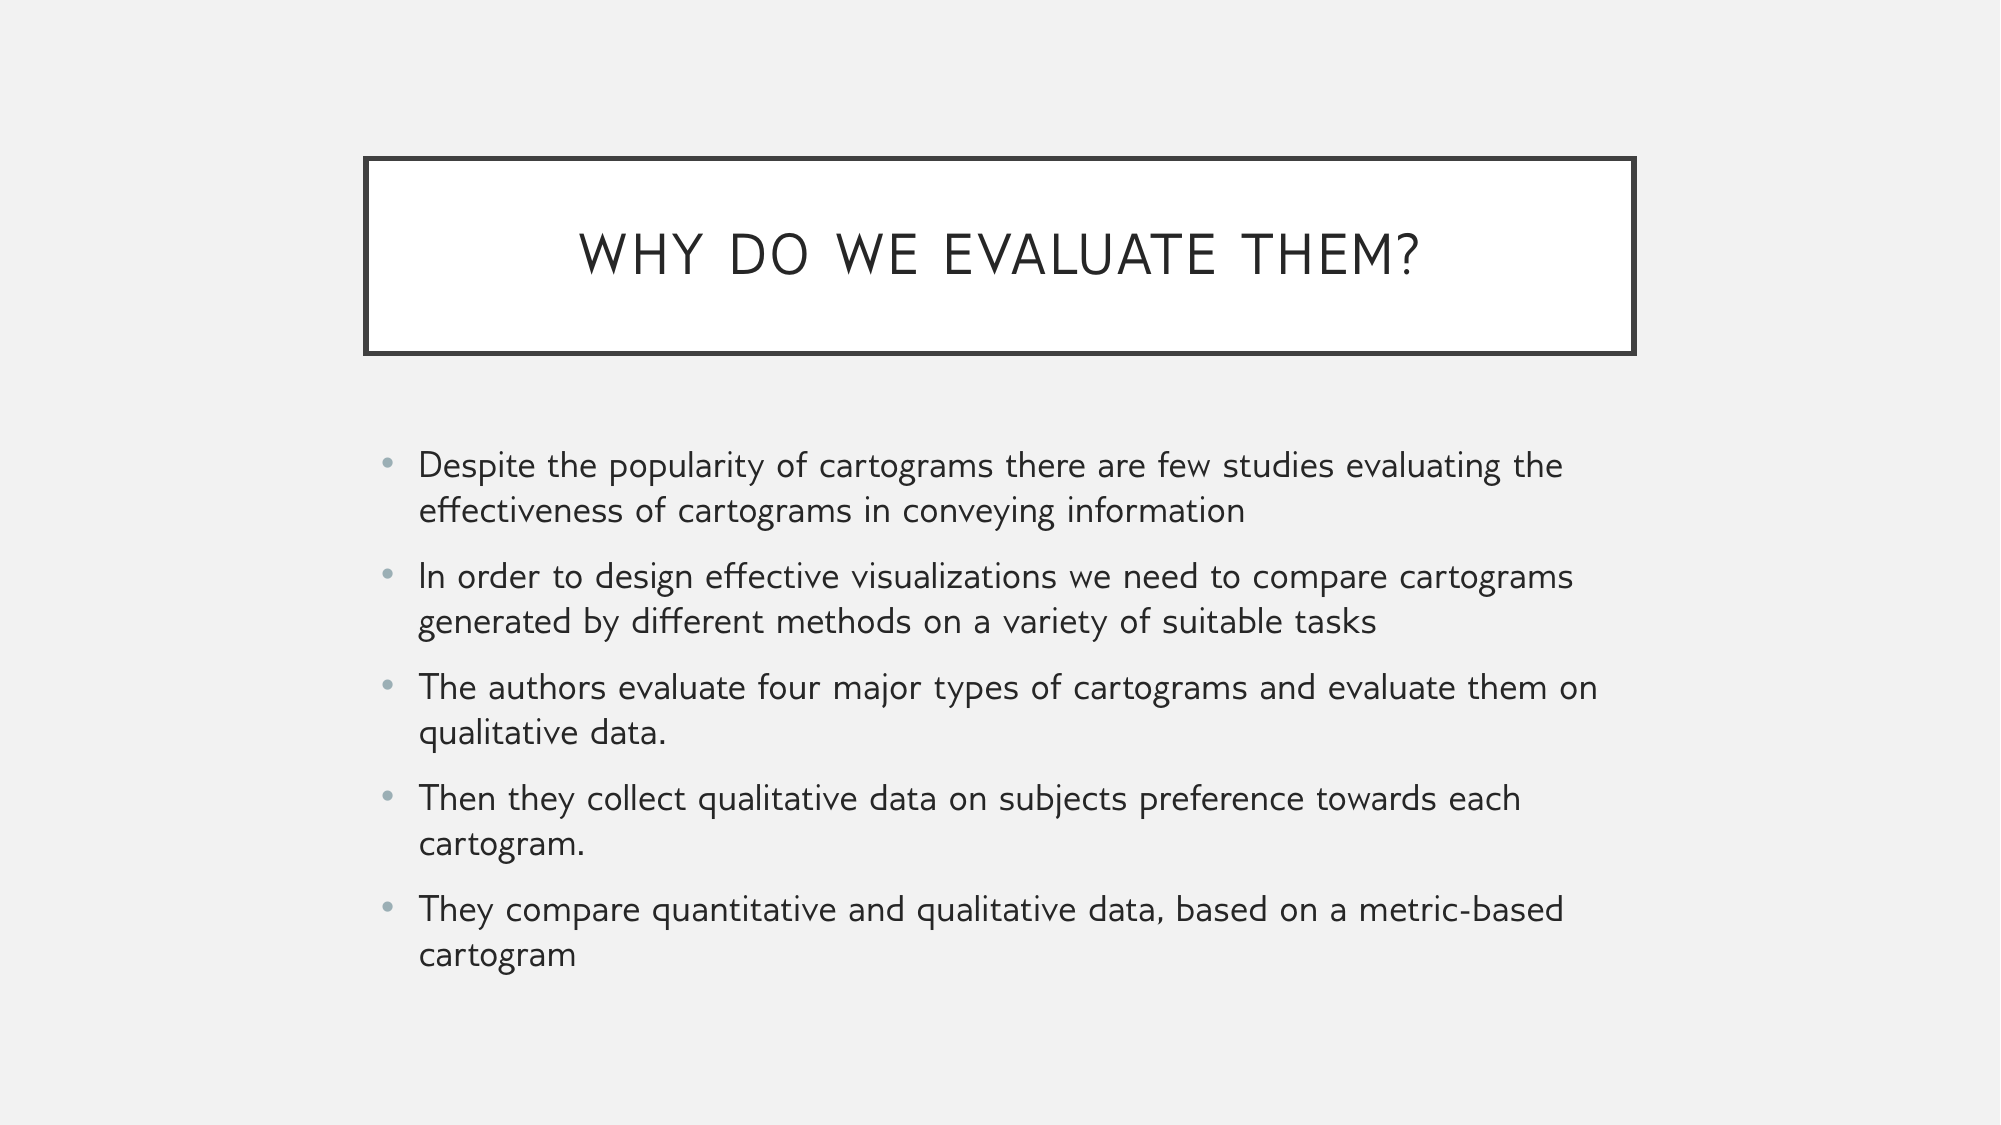

# why do we evaluate them?
Despite the popularity of cartograms there are few studies evaluating the effectiveness of cartograms in conveying information
In order to design effective visualizations we need to compare cartograms generated by different methods on a variety of suitable tasks
The authors evaluate four major types of cartograms and evaluate them on qualitative data.
Then they collect qualitative data on subjects preference towards each cartogram.
They compare quantitative and qualitative data, based on a metric-based cartogram